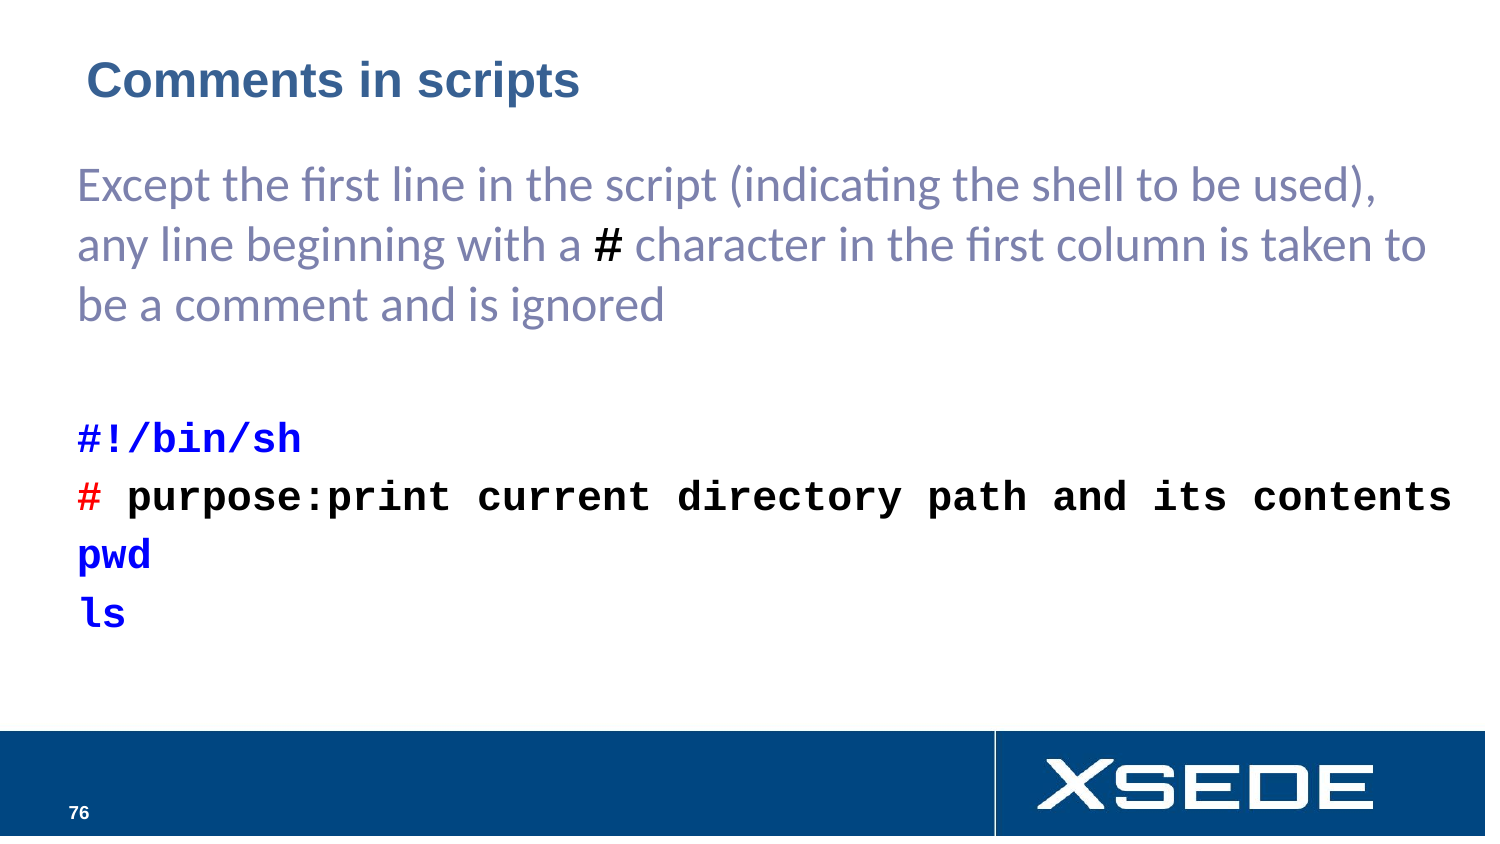

# Comments in scripts
Except the first line in the script (indicating the shell to be used), any line beginning with a # character in the first column is taken to be a comment and is ignored

#!/bin/sh
# purpose:print current directory path and its contents
pwd
ls

76